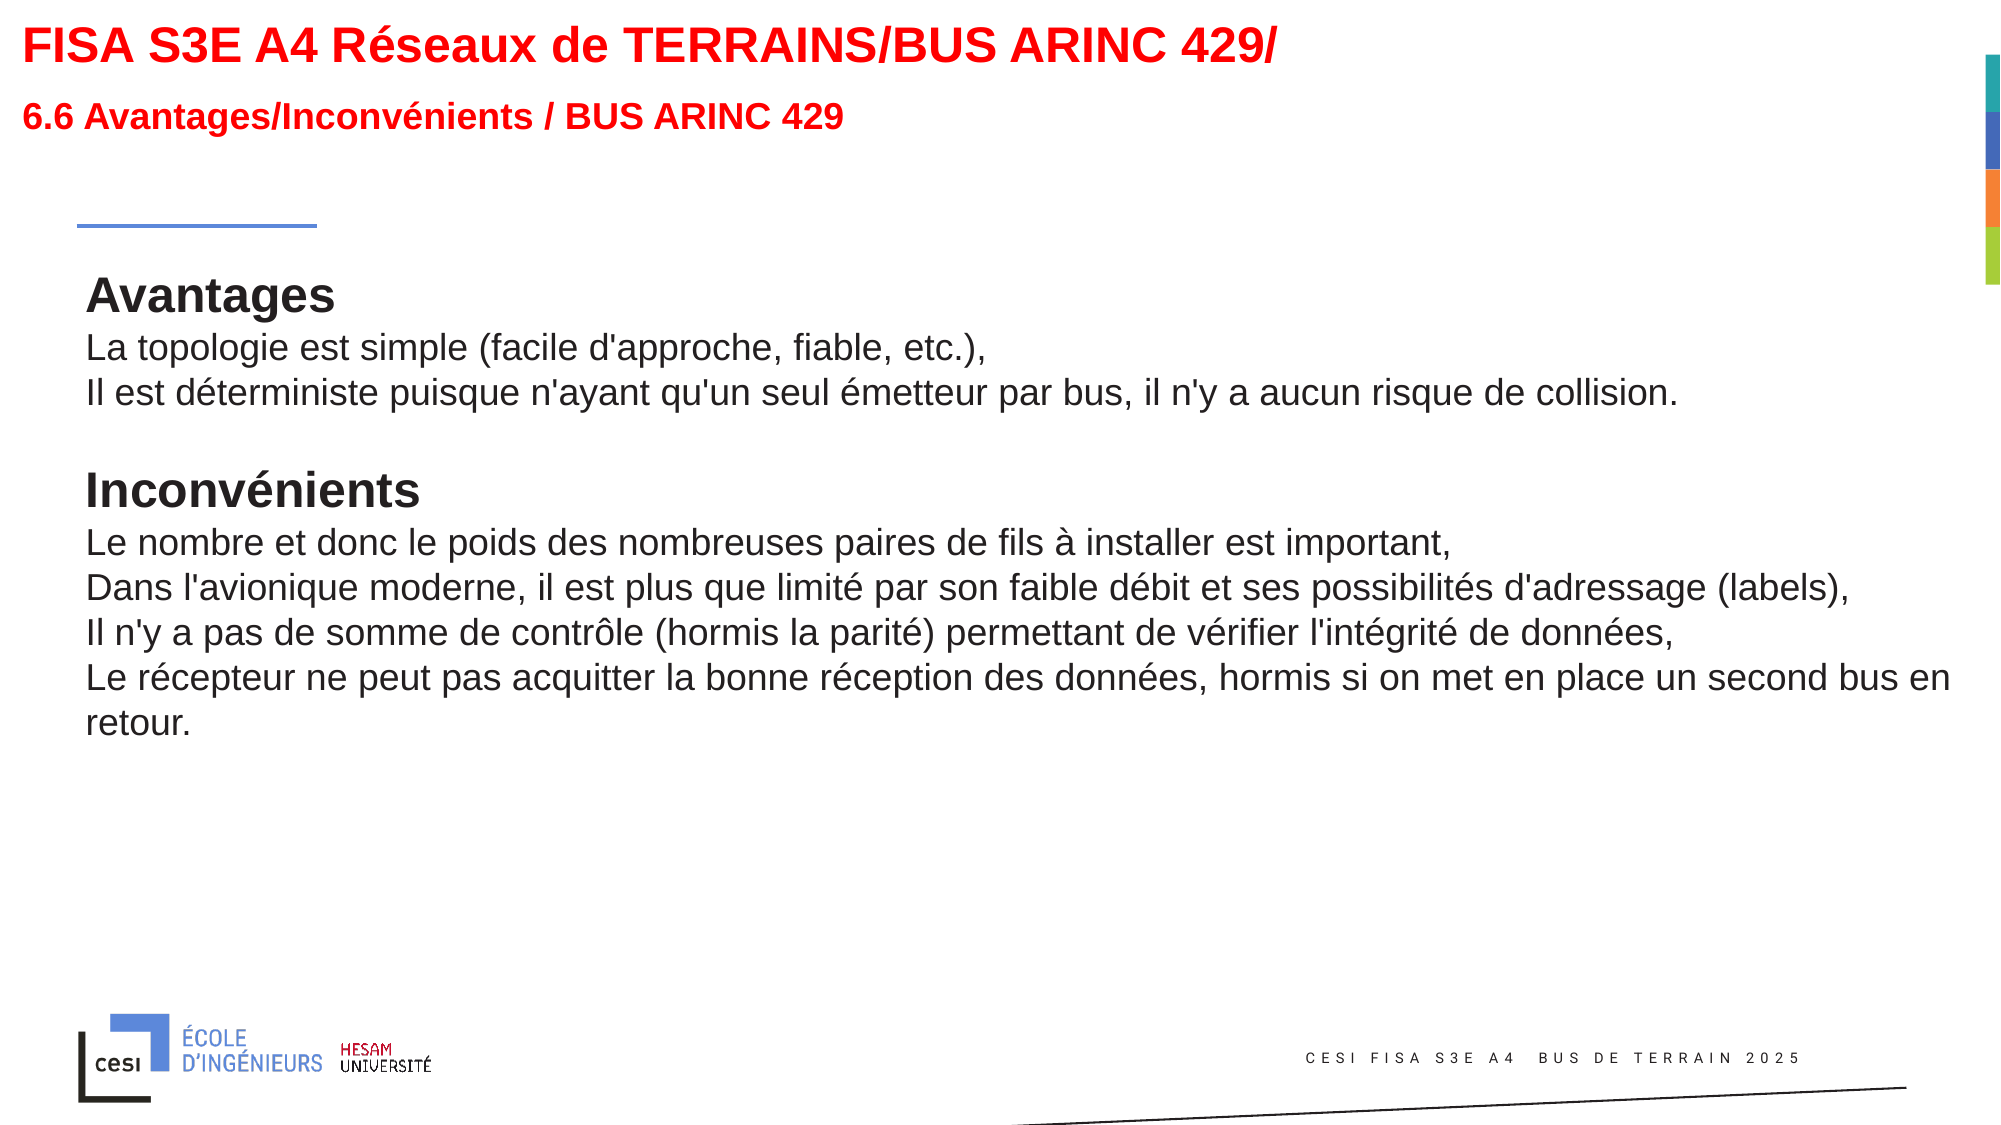

FISA S3E A4 Réseaux de TERRAINS/BUS ARINC 429/

6.6 Avantages/Inconvénients / BUS ARINC 429

Avantages
La topologie est simple (facile d'approche, fiable, etc.),
Il est déterministe puisque n'ayant qu'un seul émetteur par bus, il n'y a aucun risque de collision.

Inconvénients
Le nombre et donc le poids des nombreuses paires de fils à installer est important,
Dans l'avionique moderne, il est plus que limité par son faible débit et ses possibilités d'adressage (labels),
Il n'y a pas de somme de contrôle (hormis la parité) permettant de vérifier l'intégrité de données,
Le récepteur ne peut pas acquitter la bonne réception des données, hormis si on met en place un second bus en retour.
CESI FISA S3E A4  Bus de Terrain 2025